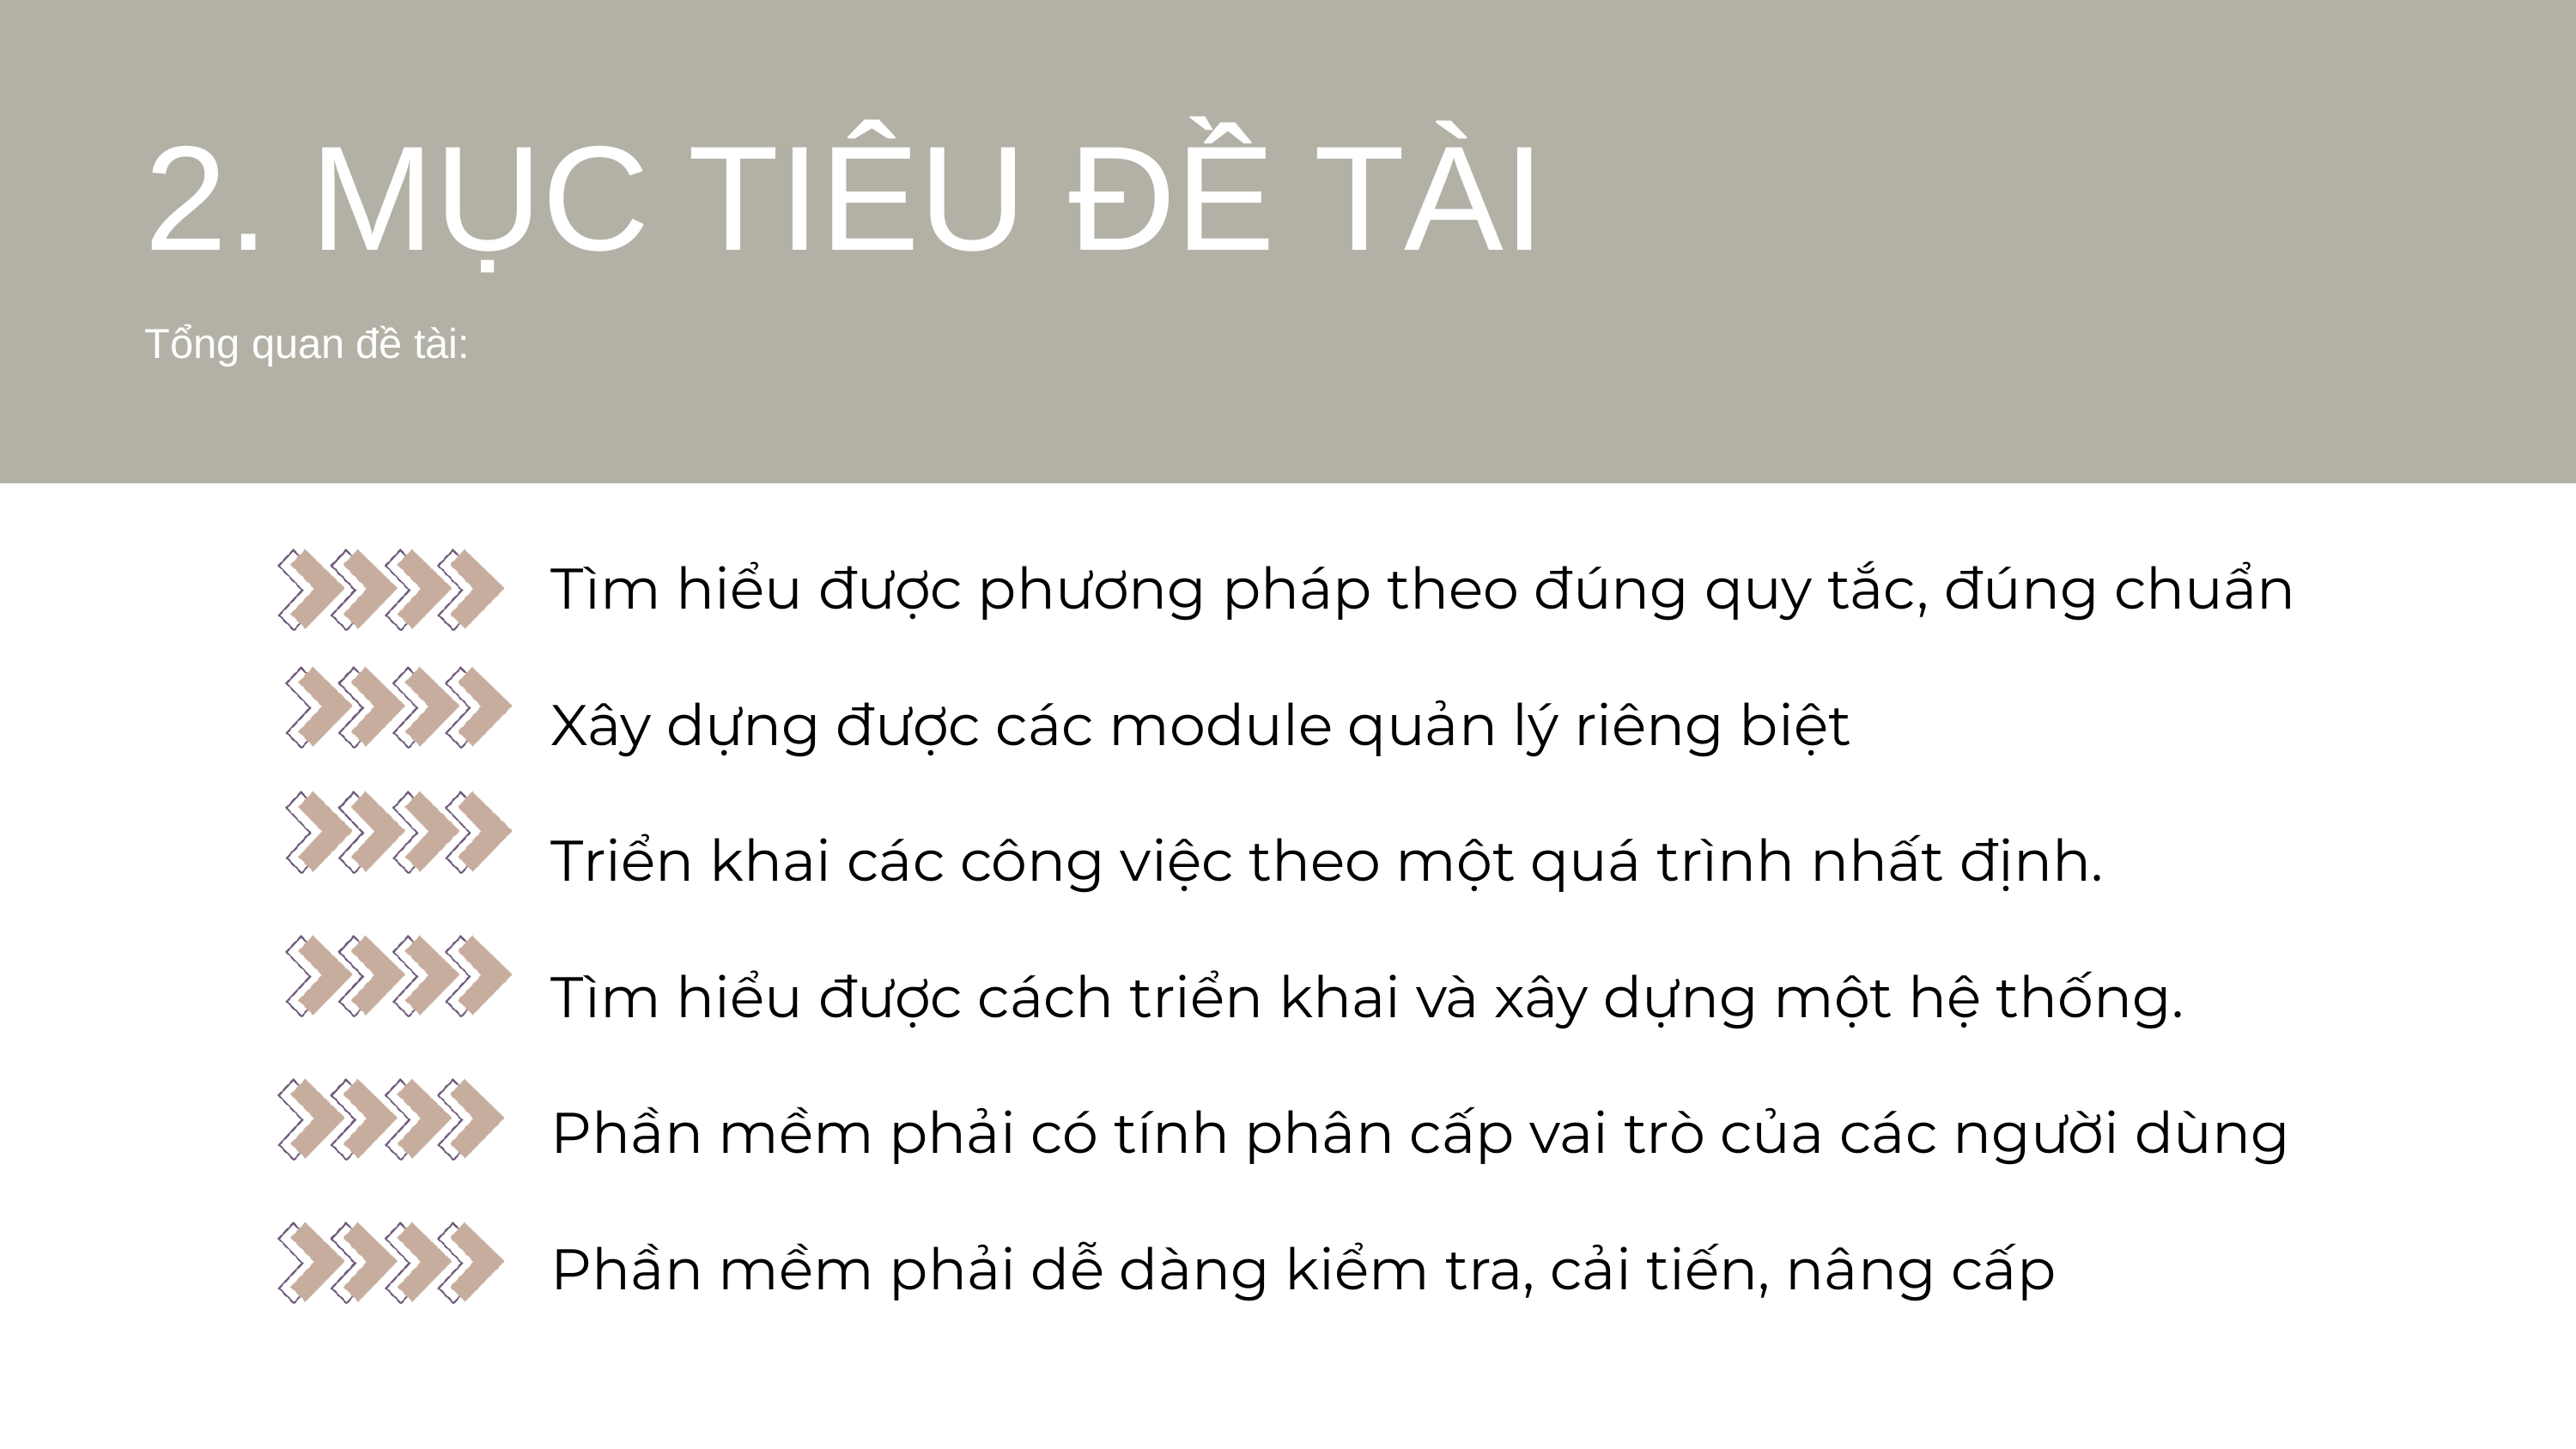

2. MỤC TIÊU ĐỀ TÀI
Tổng quan đề tài:
Tìm hiểu được phương pháp theo đúng quy tắc, đúng chuẩn

Xây dựng được các module quản lý riêng biệt

Triển khai các công việc theo một quá trình nhất định.

Tìm hiểu được cách triển khai và xây dựng một hệ thống.

Phần mềm phải có tính phân cấp vai trò của các người dùng
Phần mềm phải dễ dàng kiểm tra, cải tiến, nâng cấp